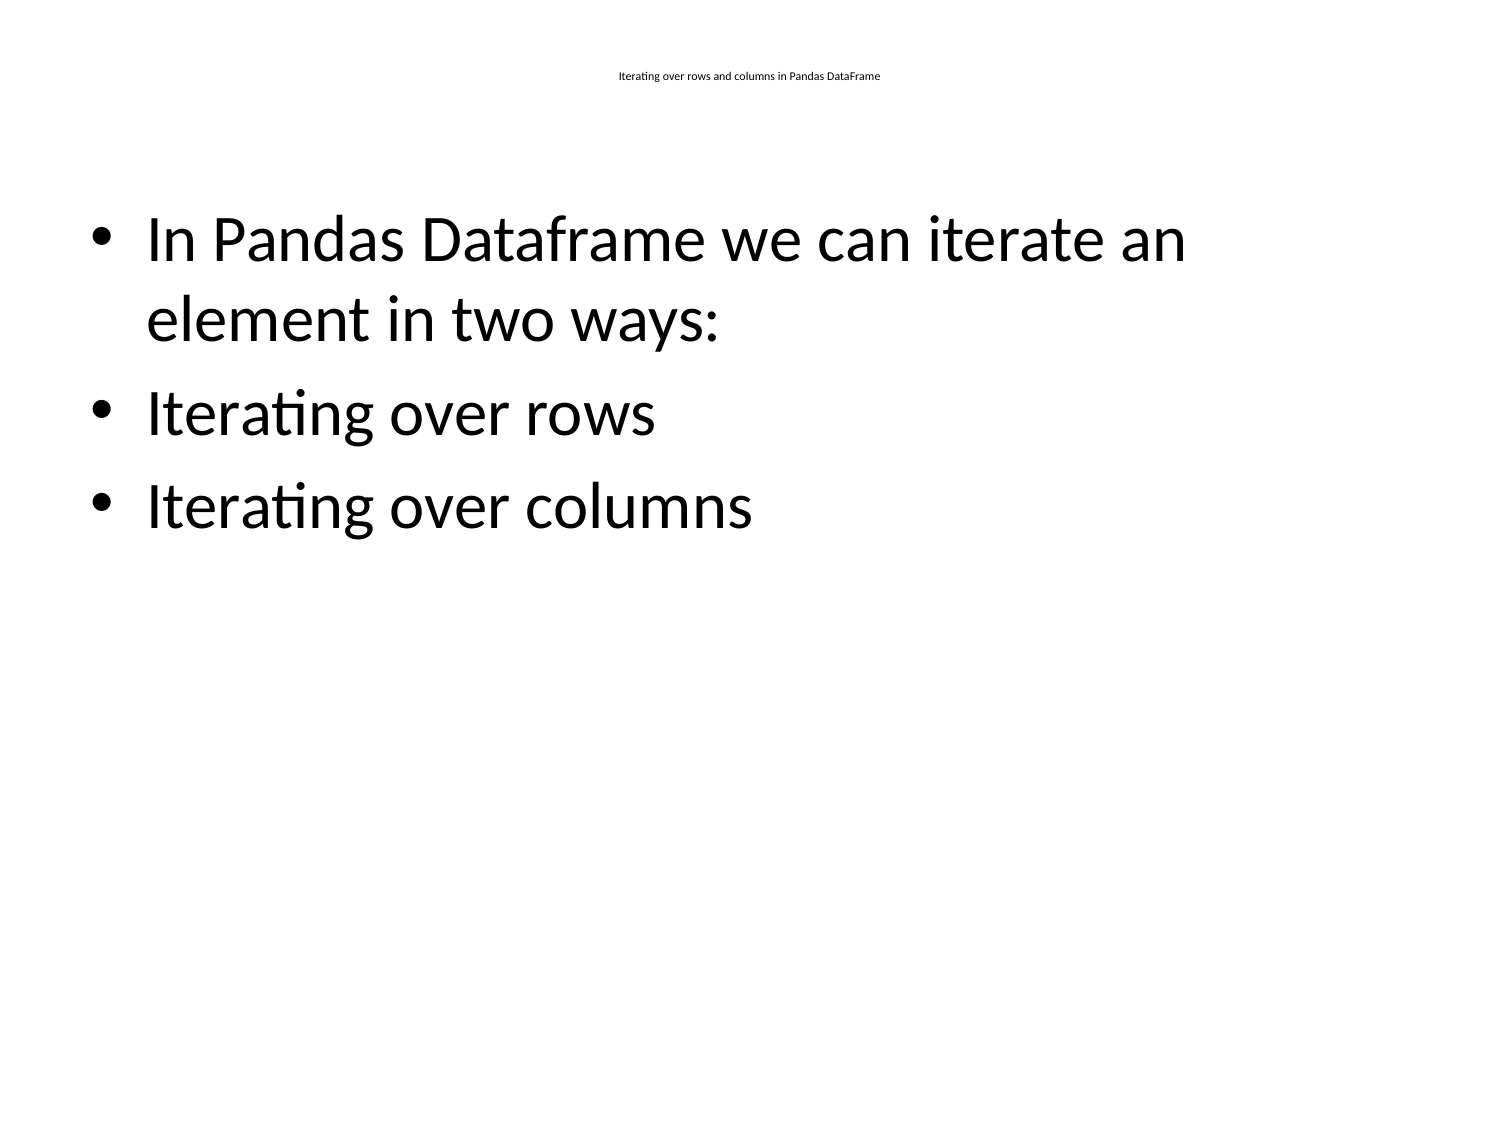

# Iterating over rows and columns in Pandas DataFrame
In Pandas Dataframe we can iterate an element in two ways:
Iterating over rows
Iterating over columns